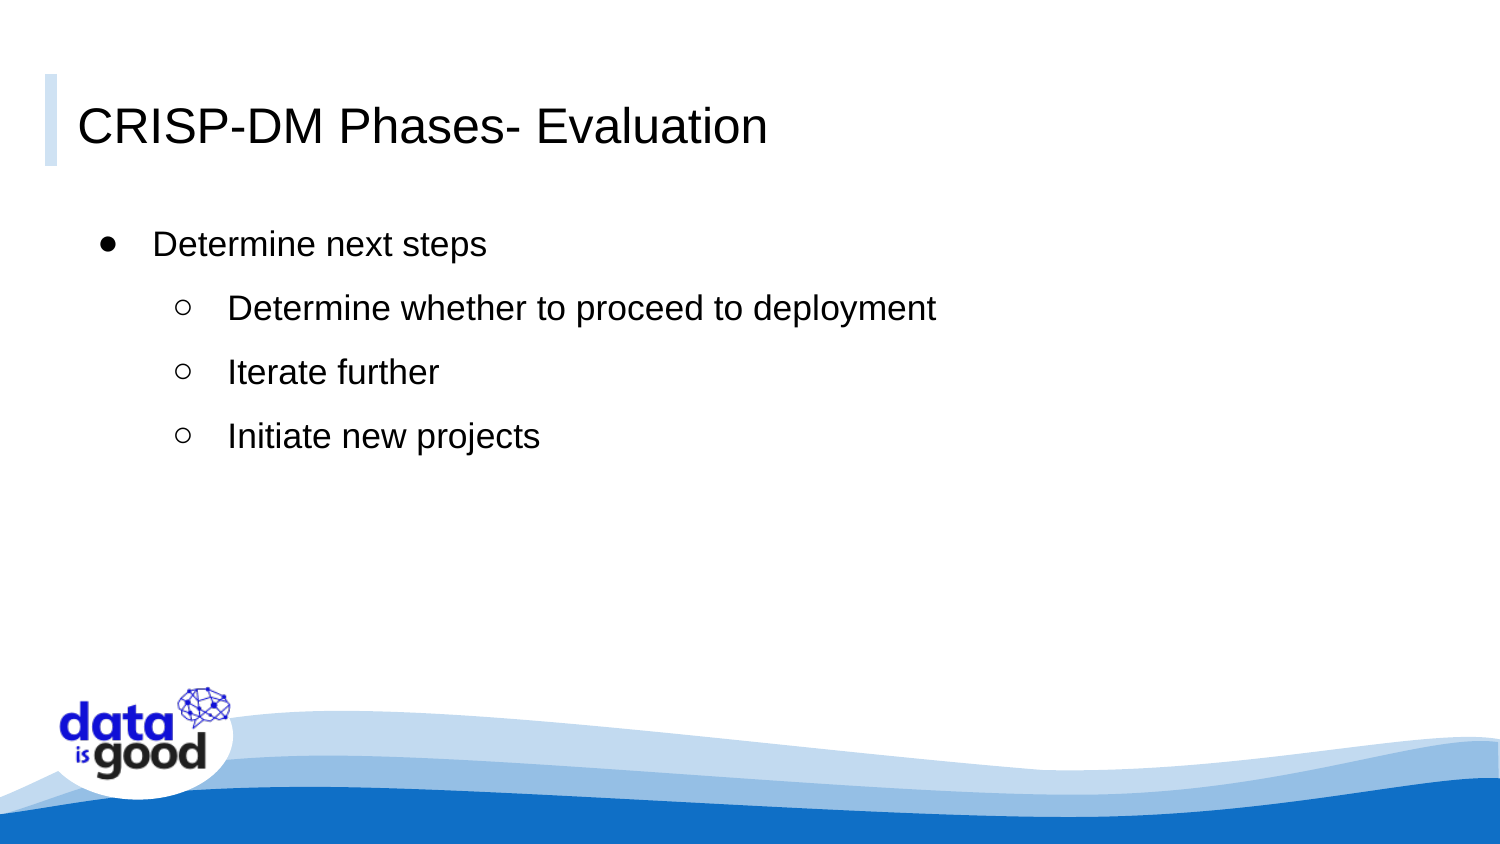

# CRISP-DM Phases- Evaluation
Determine next steps
Determine whether to proceed to deployment
Iterate further
Initiate new projects